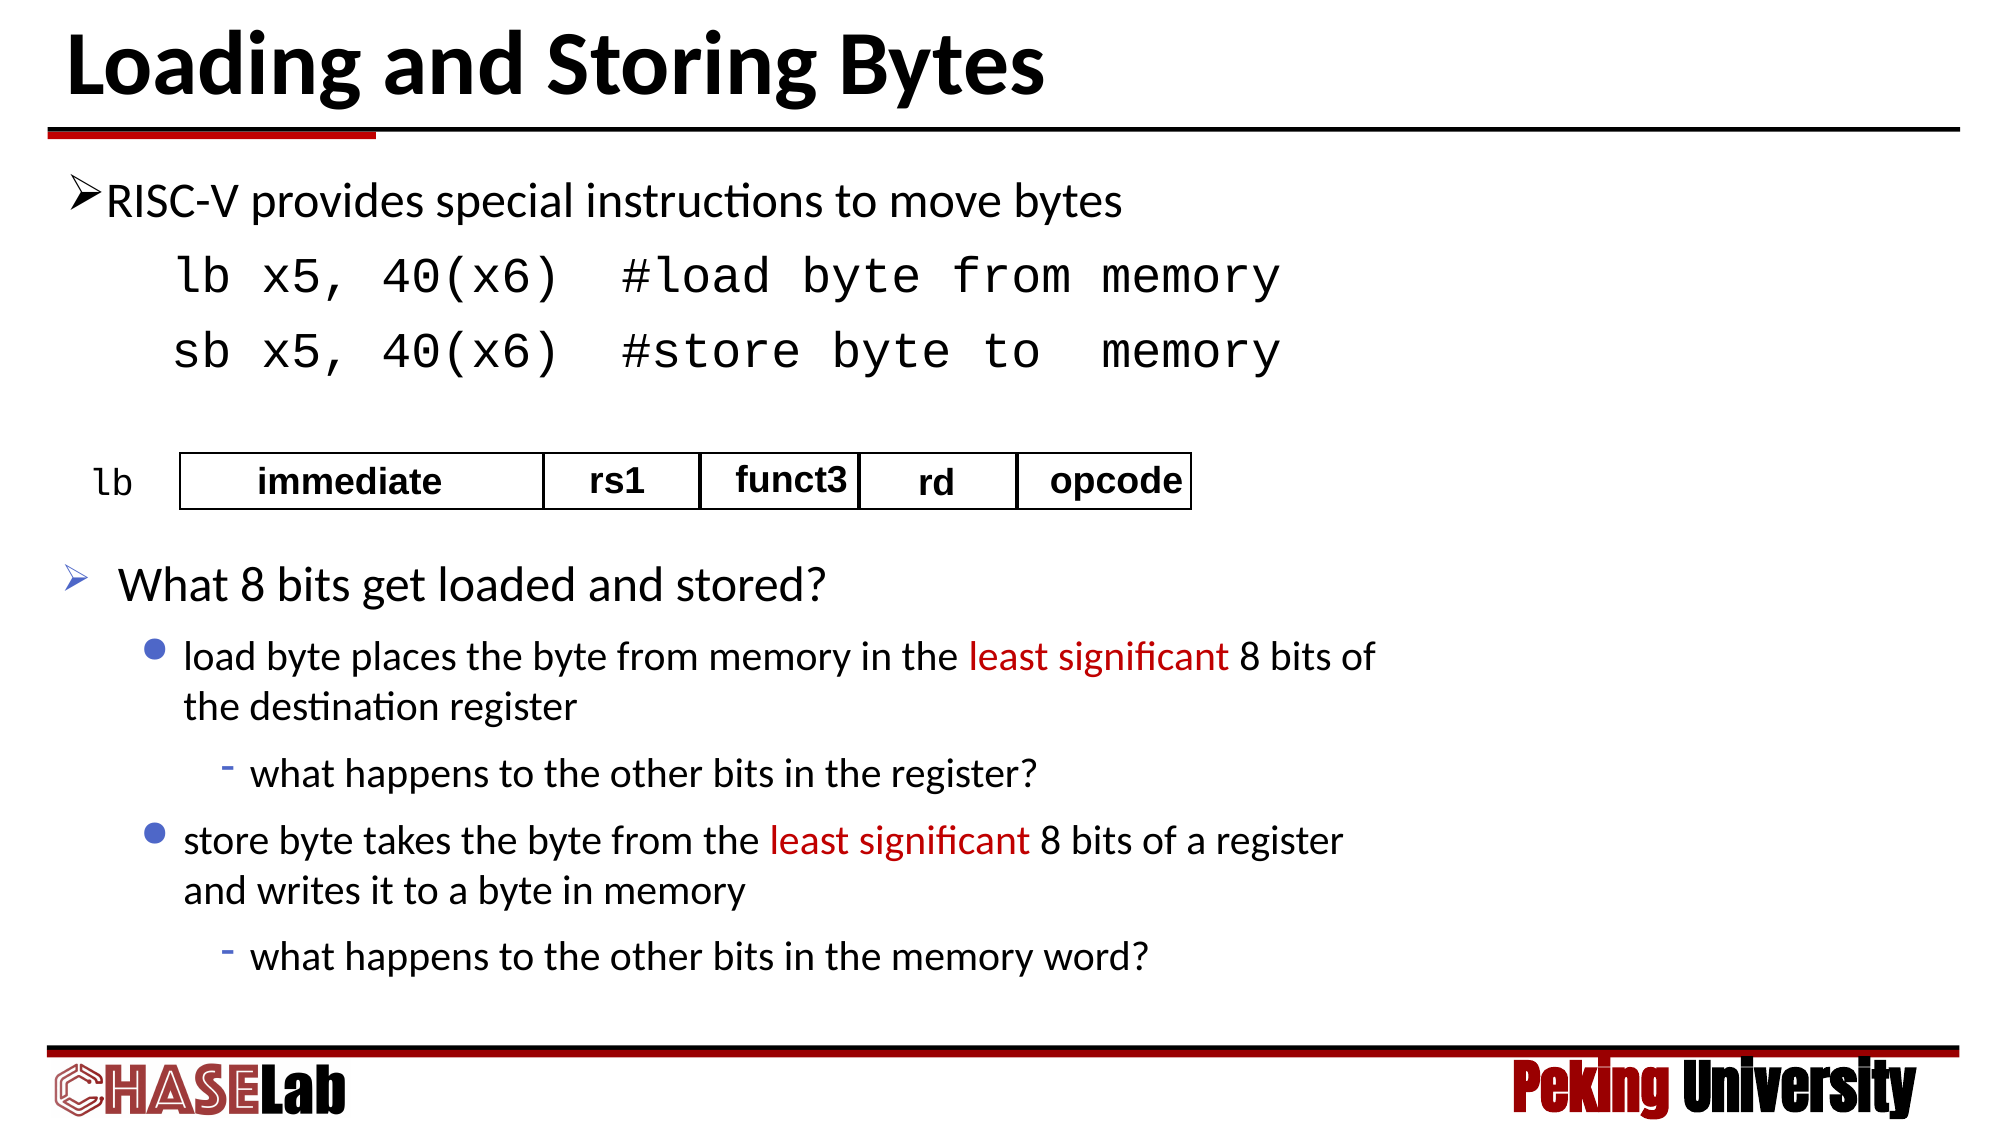

# Loading and Storing Bytes
RISC-V provides special instructions to move bytes
lb x5, 40(x6)  #load byte from memory
sb x5, 40(x6)  #store byte to  memory
lb

funct3
rs1
opcode
immediate
rd
What 8 bits get loaded and stored?
load byte places the byte from memory in the least significant 8 bits of the destination register
what happens to the other bits in the register?
store byte takes the byte from the least significant 8 bits of a register and writes it to a byte in memory
what happens to the other bits in the memory word?